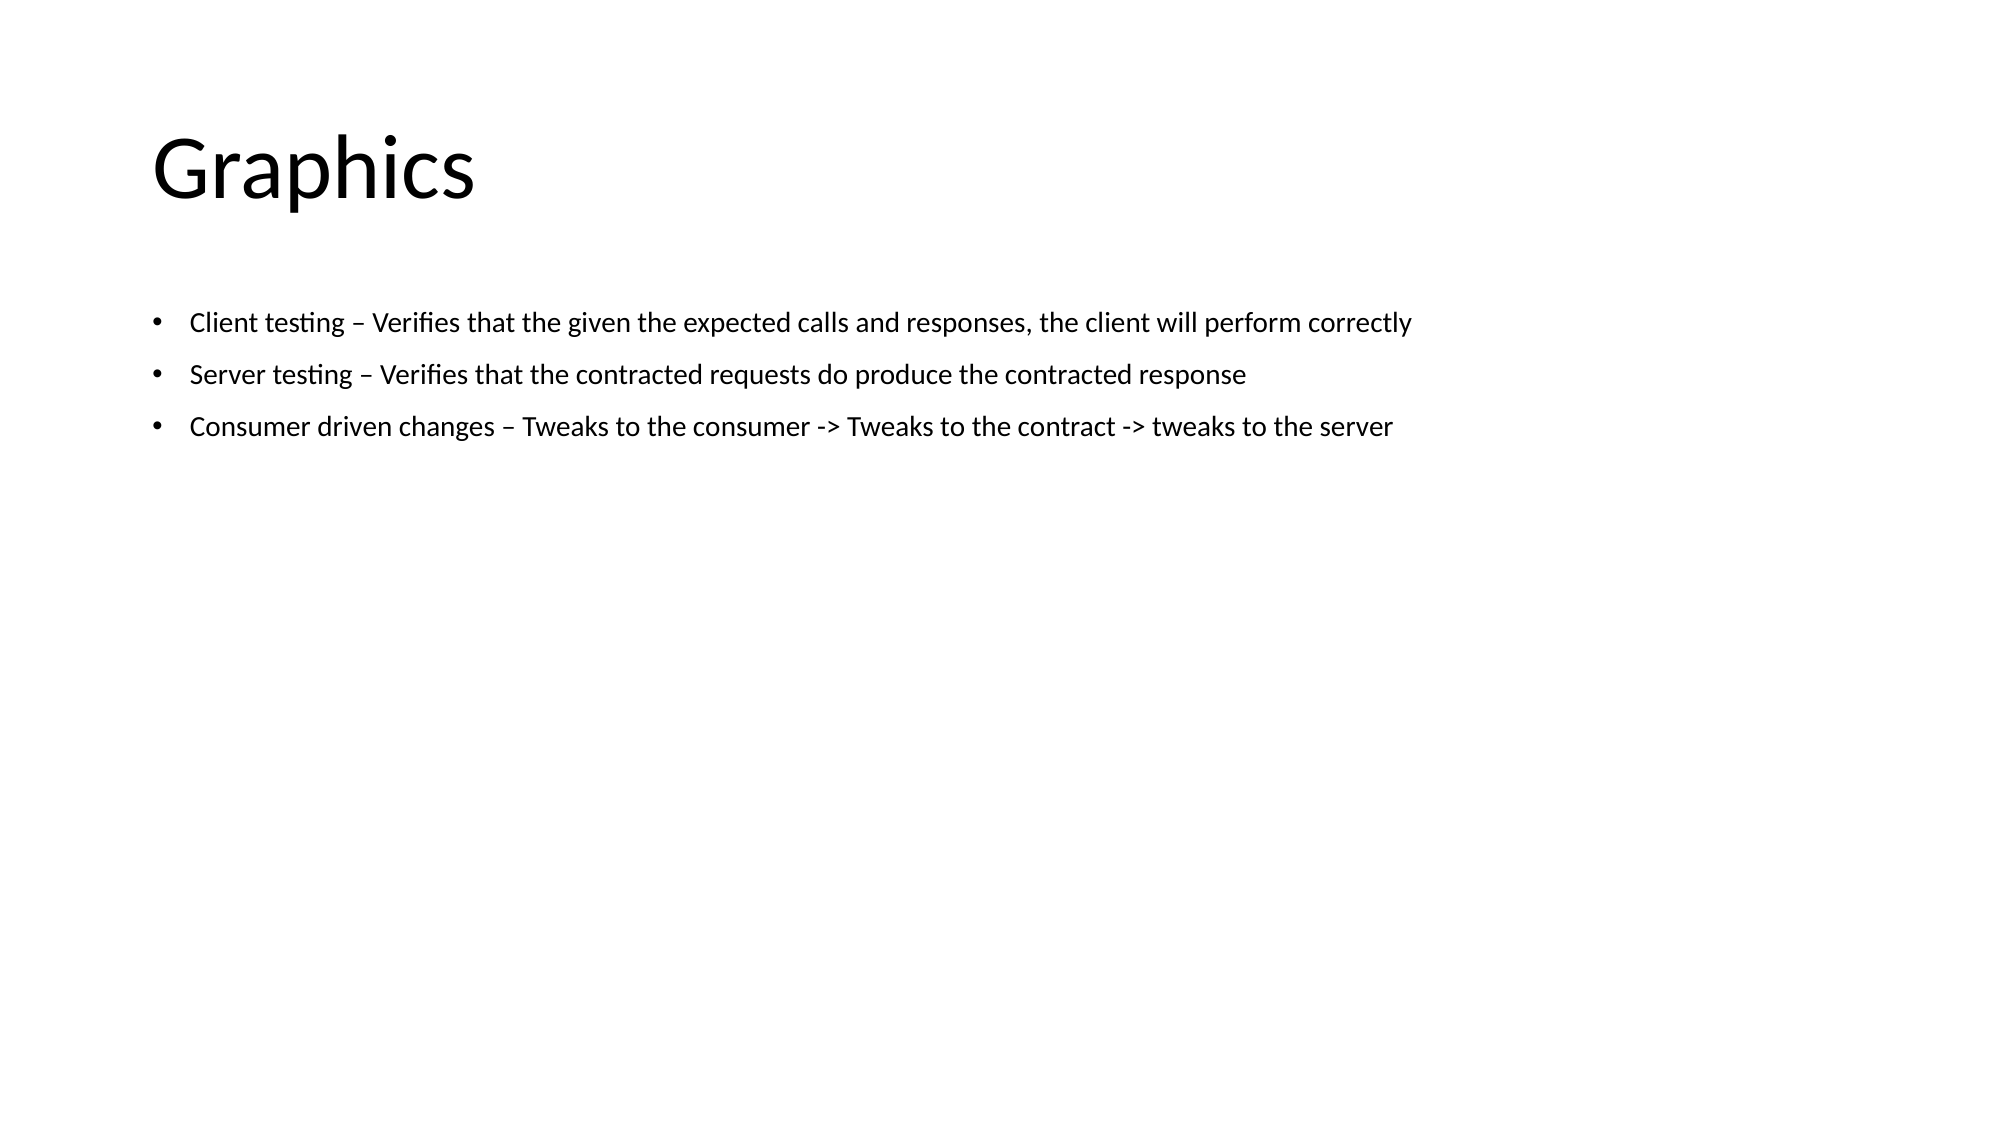

# Graphics
Client testing – Verifies that the given the expected calls and responses, the client will perform correctly
Server testing – Verifies that the contracted requests do produce the contracted response
Consumer driven changes – Tweaks to the consumer -> Tweaks to the contract -> tweaks to the server